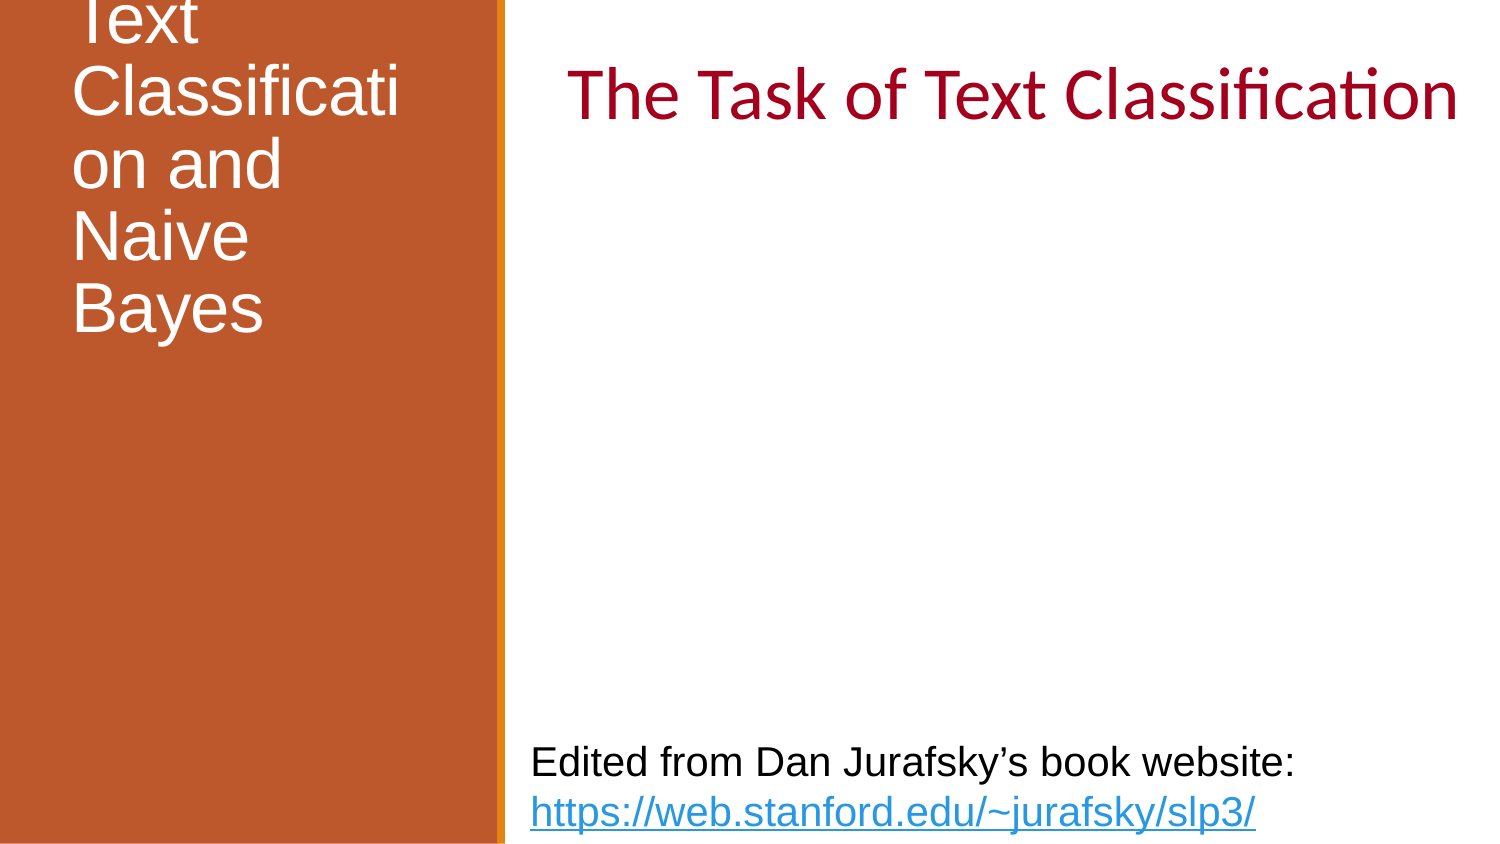

The Task of Text Classification
# Text Classification and Naive Bayes

Edited from Dan Jurafsky’s book website: https://web.stanford.edu/~jurafsky/slp3/